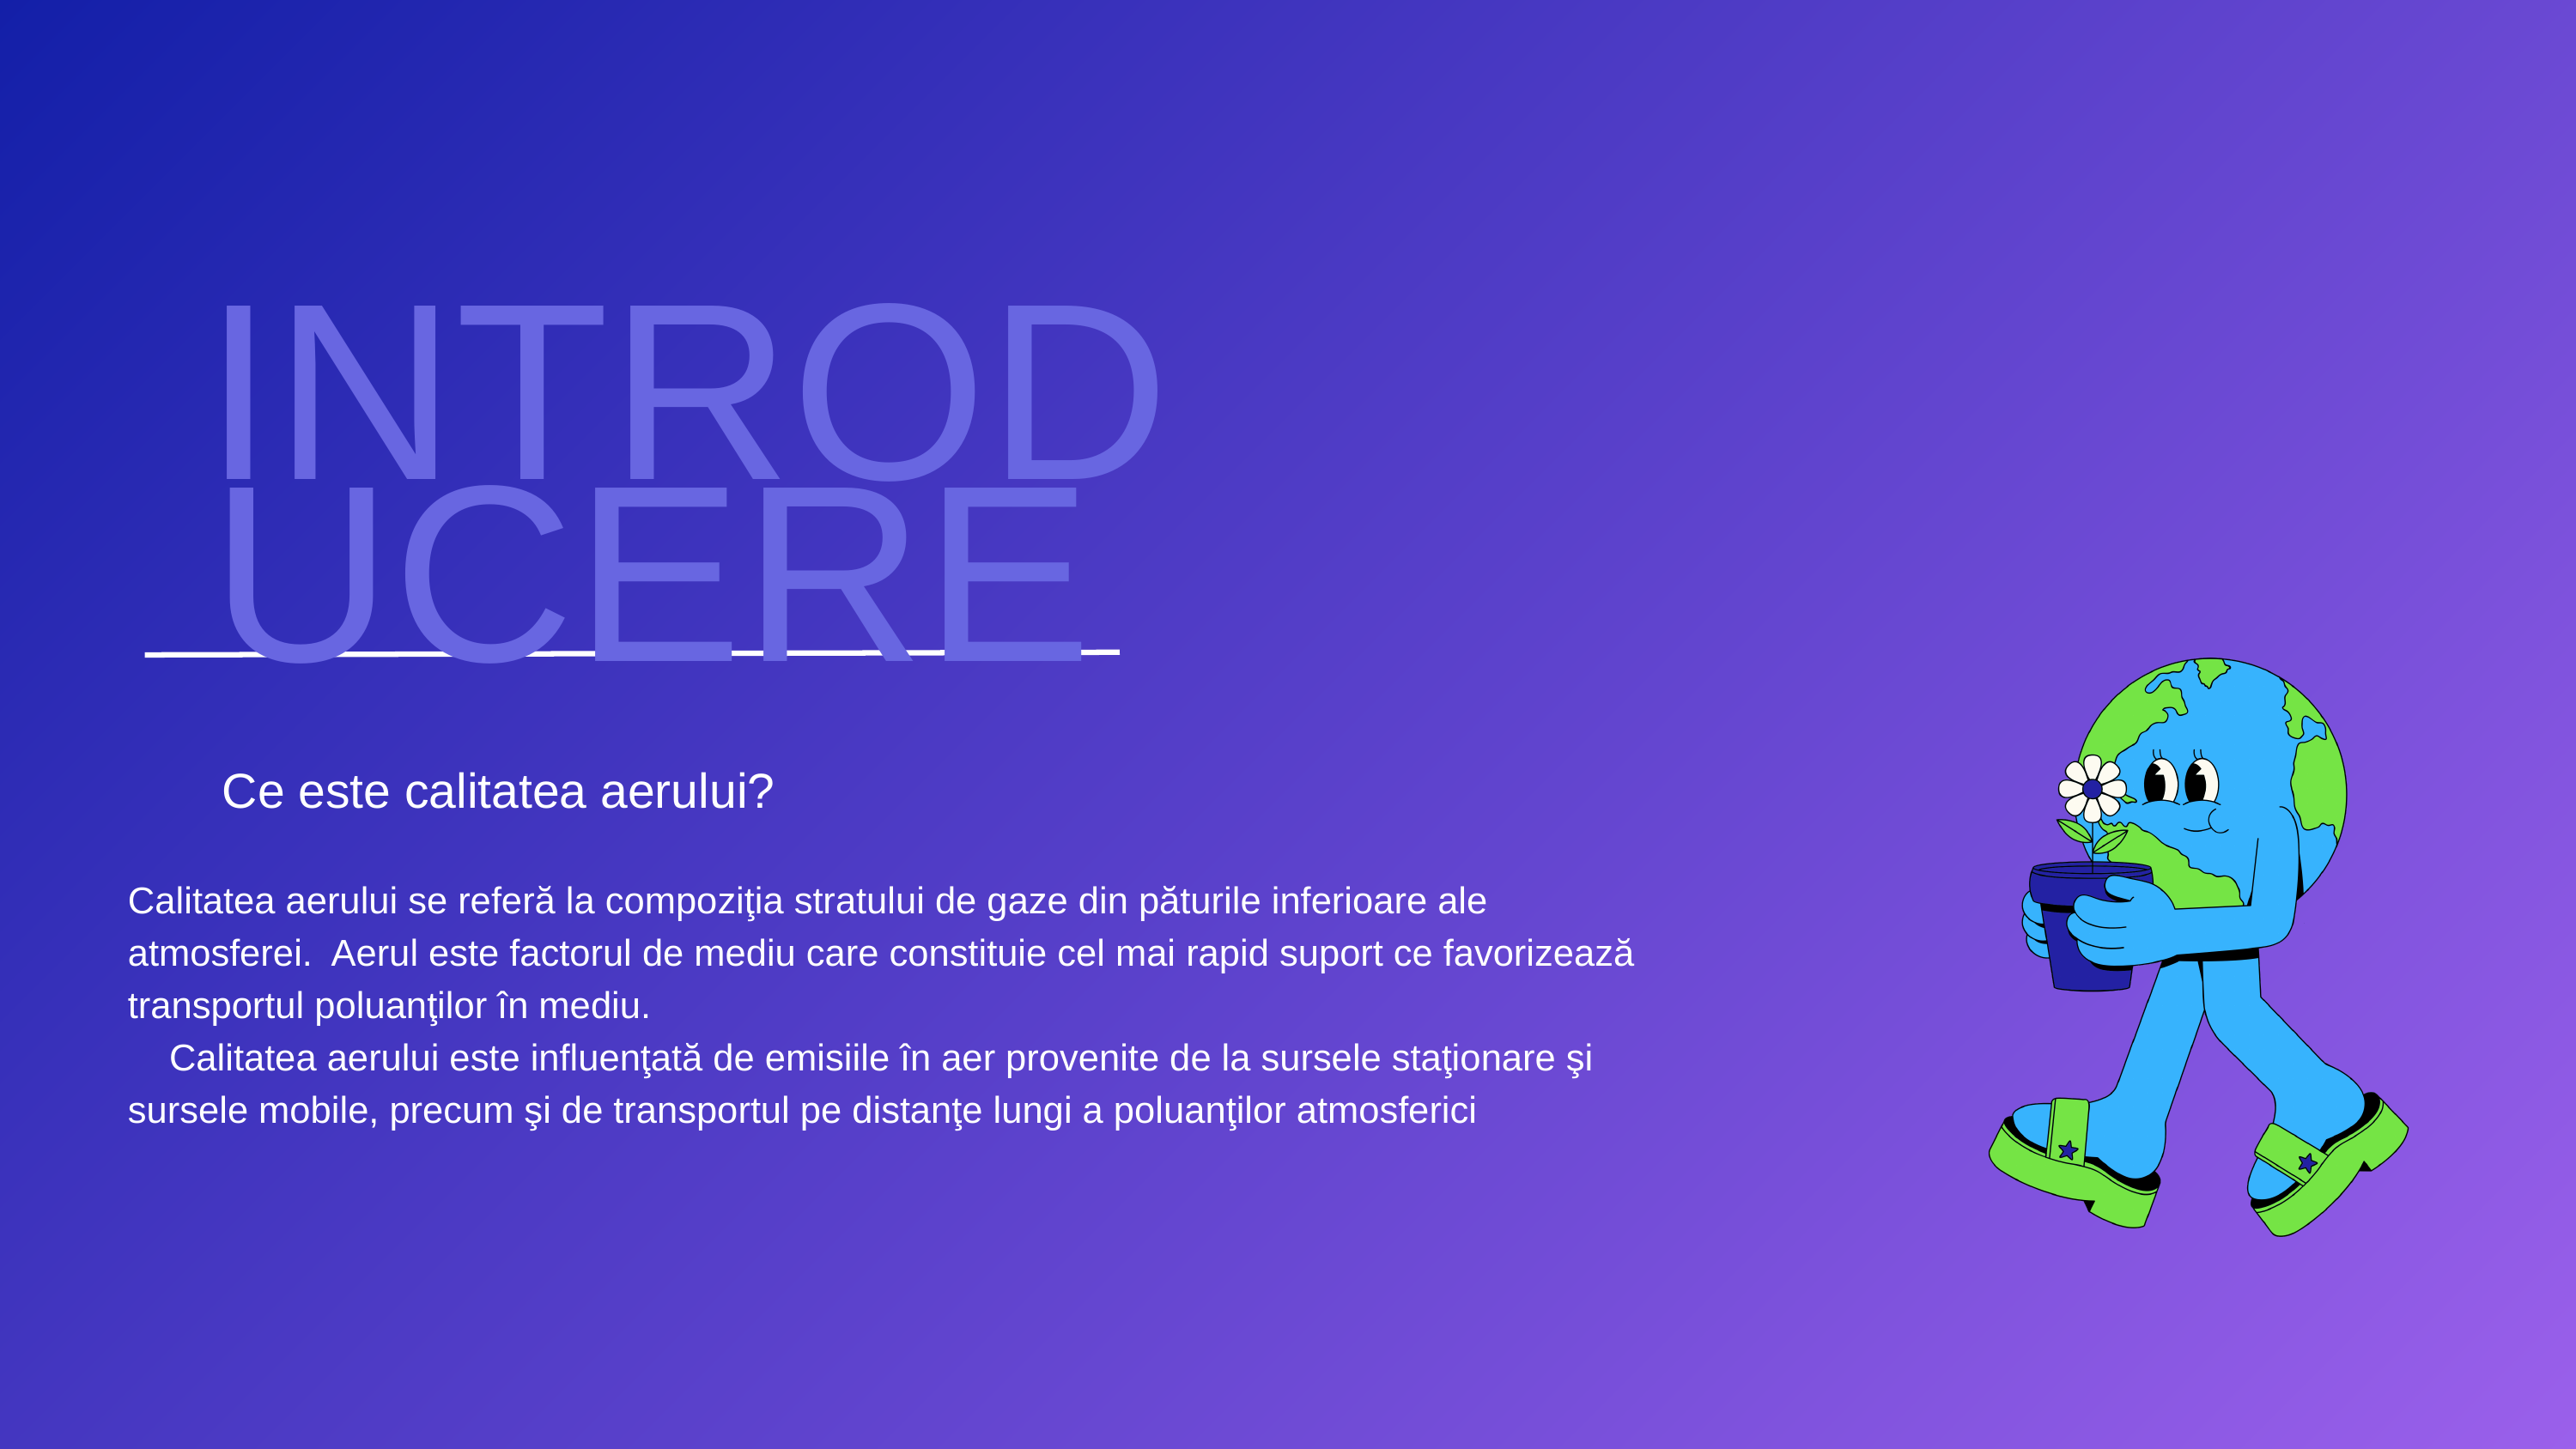

INTRODUCERE

Ce este calitatea aerului?
Calitatea aerului se referă la compoziţia stratului de gaze din păturile inferioare ale atmosferei.  Aerul este factorul de mediu care constituie cel mai rapid suport ce favorizează transportul poluanţilor în mediu.
    Calitatea aerului este influenţată de emisiile în aer provenite de la sursele staţionare şi sursele mobile, precum şi de transportul pe distanţe lungi a poluanţilor atmosferici